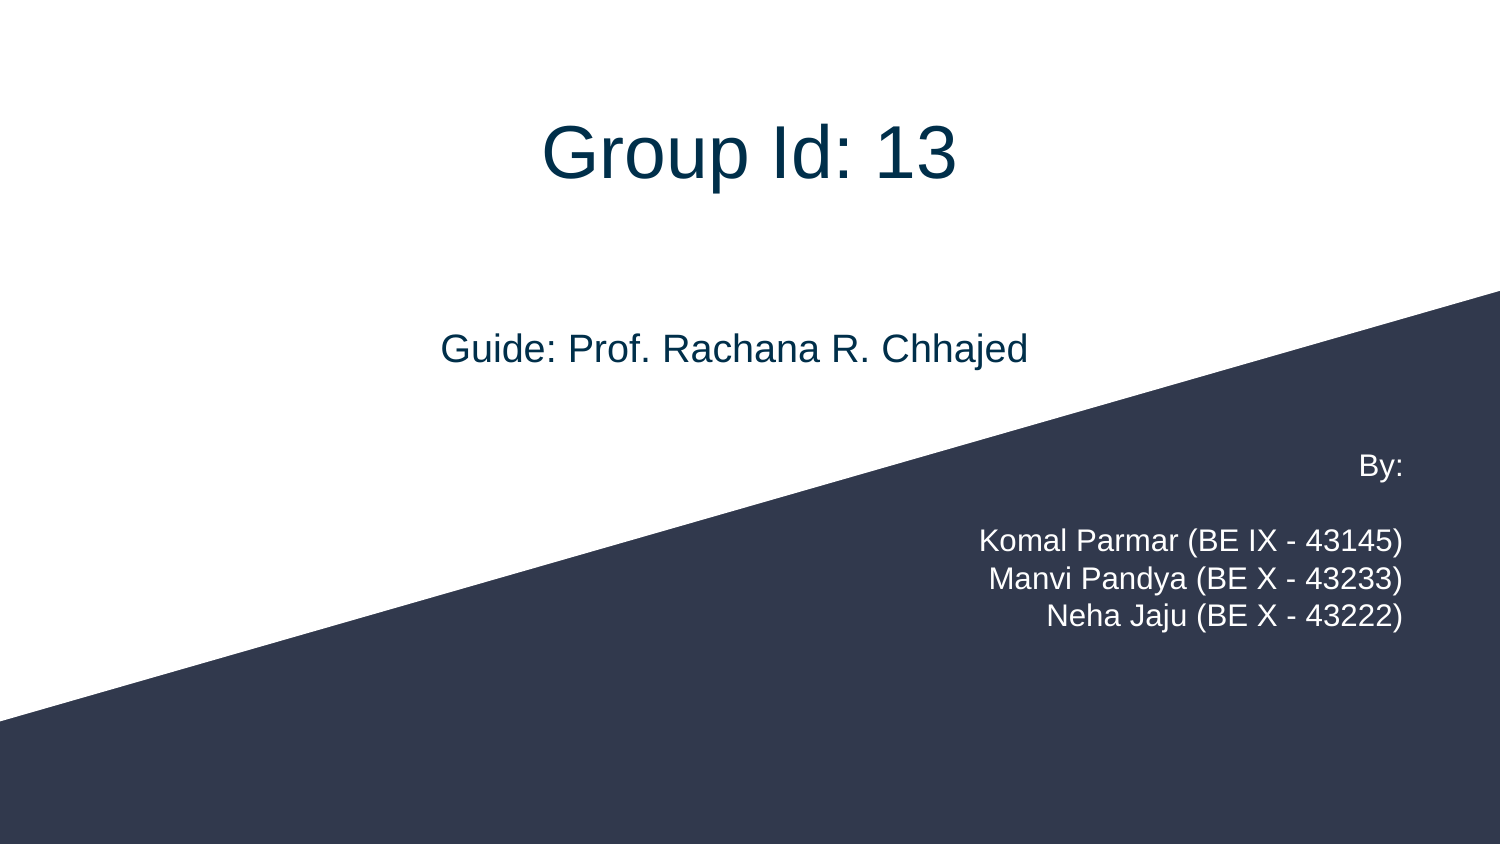

# Group Id: 13
Guide: Prof. Rachana R. Chhajed

By:

Komal Parmar (BE IX - 43145)
Manvi Pandya (BE X - 43233)
Neha Jaju (BE X - 43222)